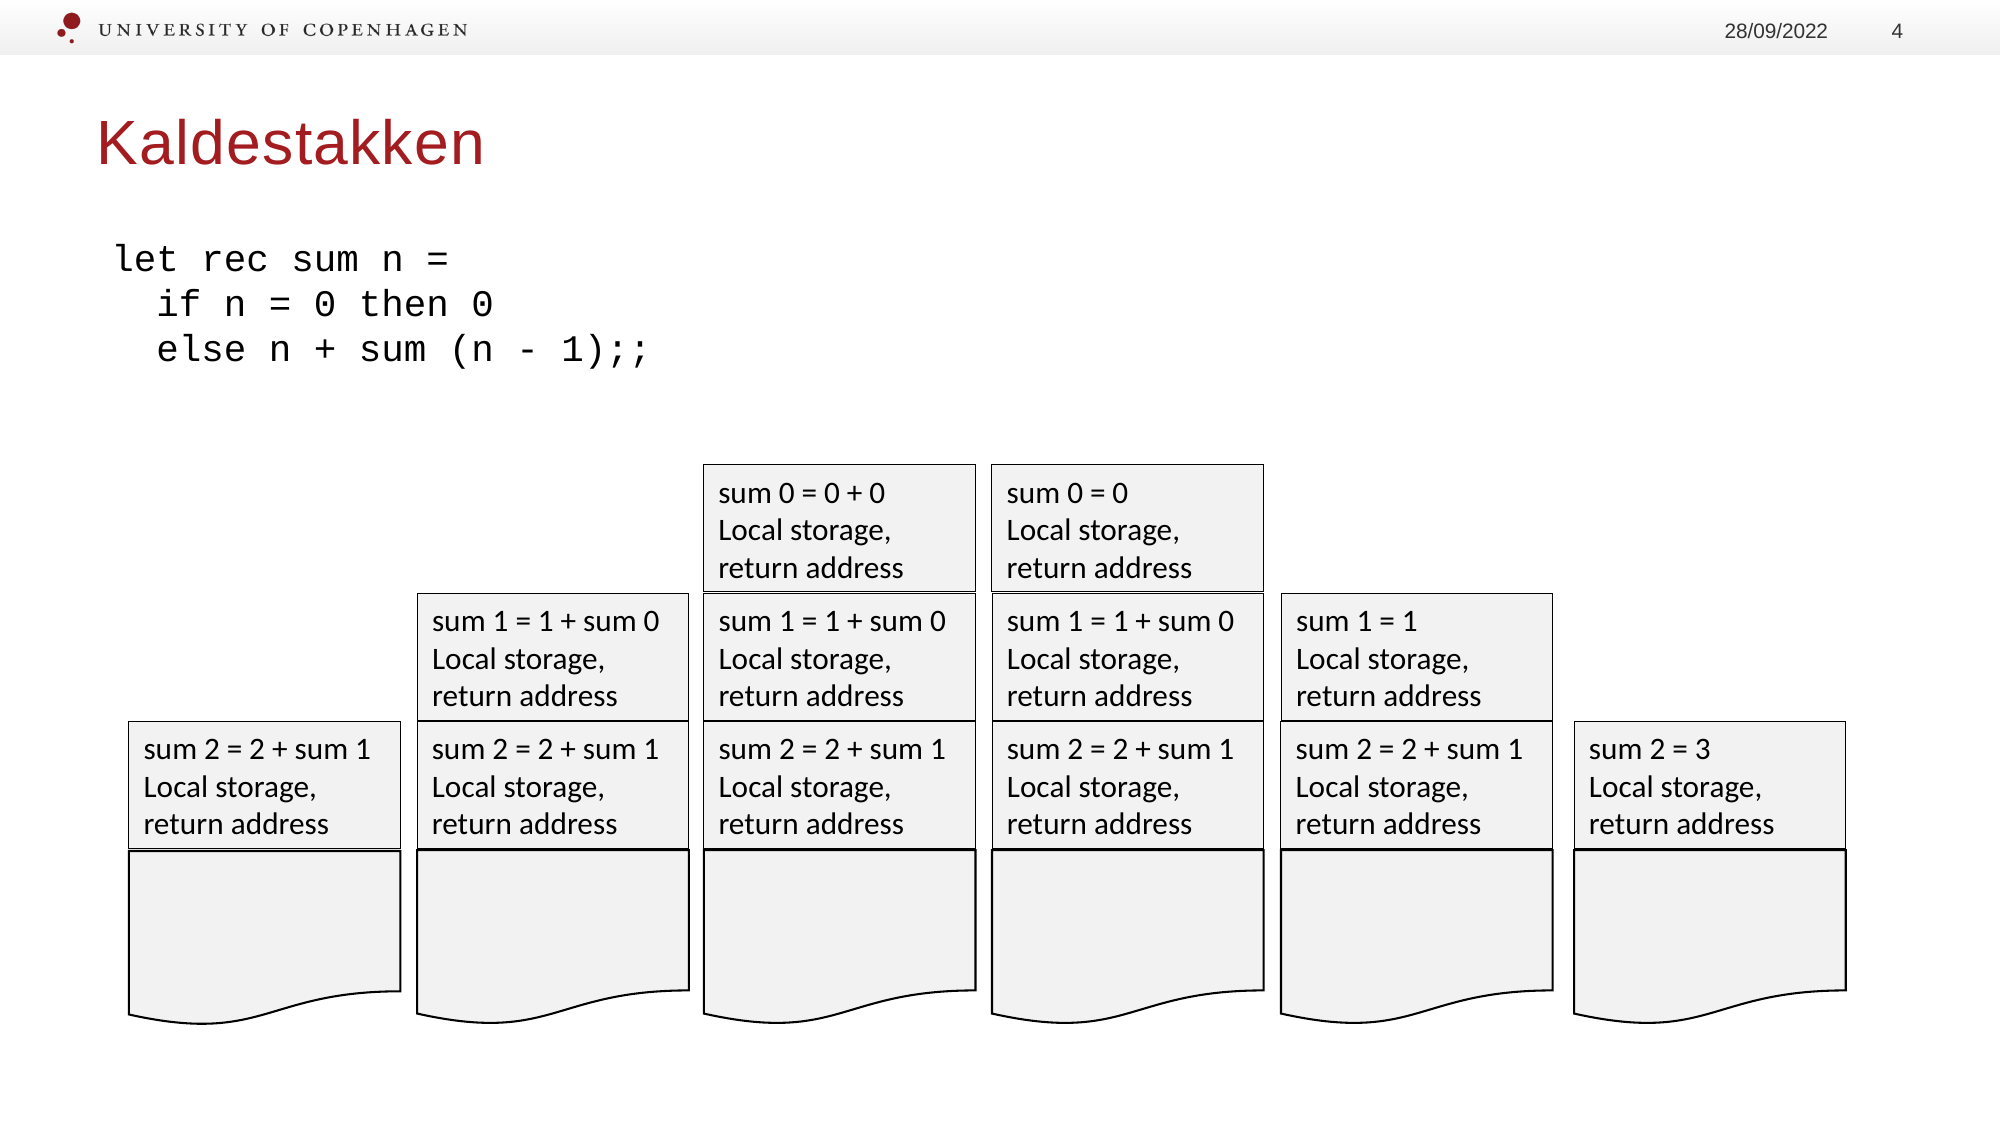

28/09/2022
4
# Kaldestakken
let rec sum n =
  if n = 0 then 0
  else n + sum (n - 1);;
sum 0 = 0 + 0
Local storage,
return address
sum 0 = 0
Local storage,
return address
sum 1 = 1 + sum 0
Local storage,
return address
sum 1 = 1 + sum 0
Local storage,
return address
sum 1 = 1 + sum 0
Local storage,
return address
sum 1 = 1
Local storage,
return address
sum 2 = 2 + sum 1
Local storage,
return address
sum 2 = 2 + sum 1
Local storage,
return address
sum 2 = 2 + sum 1
Local storage,
return address
sum 2 = 2 + sum 1
Local storage,
return address
sum 2 = 2 + sum 1
Local storage,
return address
sum 2 = 3
Local storage,
return address